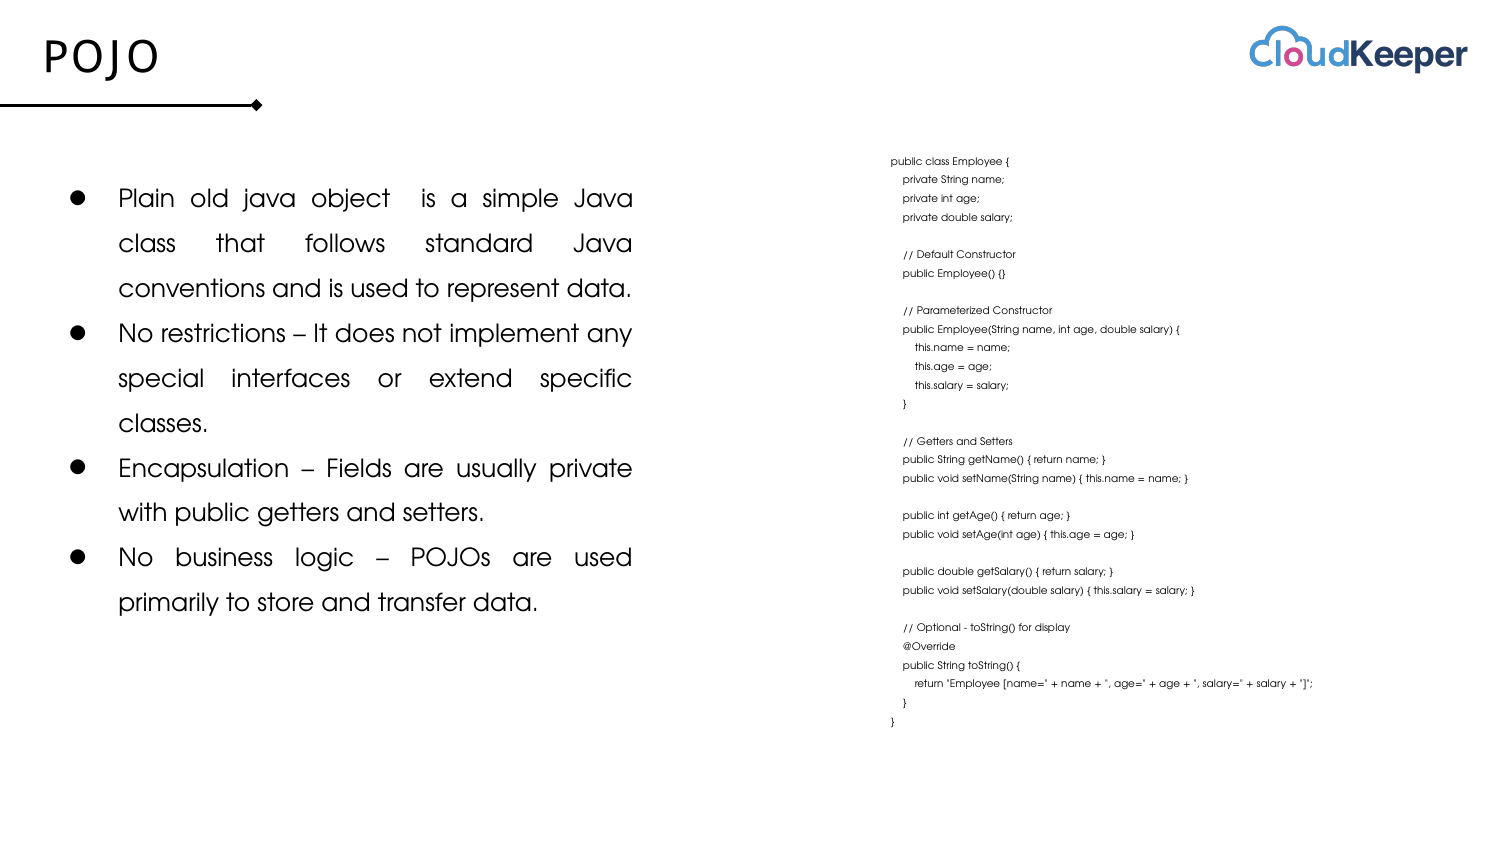

# POJO

public class Employee {
    private String name;
    private int age;
    private double salary;

    // Default Constructor
    public Employee() {}

    // Parameterized Constructor
    public Employee(String name, int age, double salary) {
        this.name = name;
        this.age = age;
        this.salary = salary;
    }

    // Getters and Setters
    public String getName() { return name; }
    public void setName(String name) { this.name = name; }

    public int getAge() { return age; }
    public void setAge(int age) { this.age = age; }

    public double getSalary() { return salary; }
    public void setSalary(double salary) { this.salary = salary; }

    // Optional - toString() for display
    @Override
    public String toString() {
        return "Employee [name=" + name + ", age=" + age + ", salary=" + salary + "]";
    }
}

Plain old java object  is a simple Java class that follows standard Java conventions and is used to represent data.
No restrictions – It does not implement any special interfaces or extend specific classes.
Encapsulation – Fields are usually private with public getters and setters.
No business logic – POJOs are used primarily to store and transfer data.